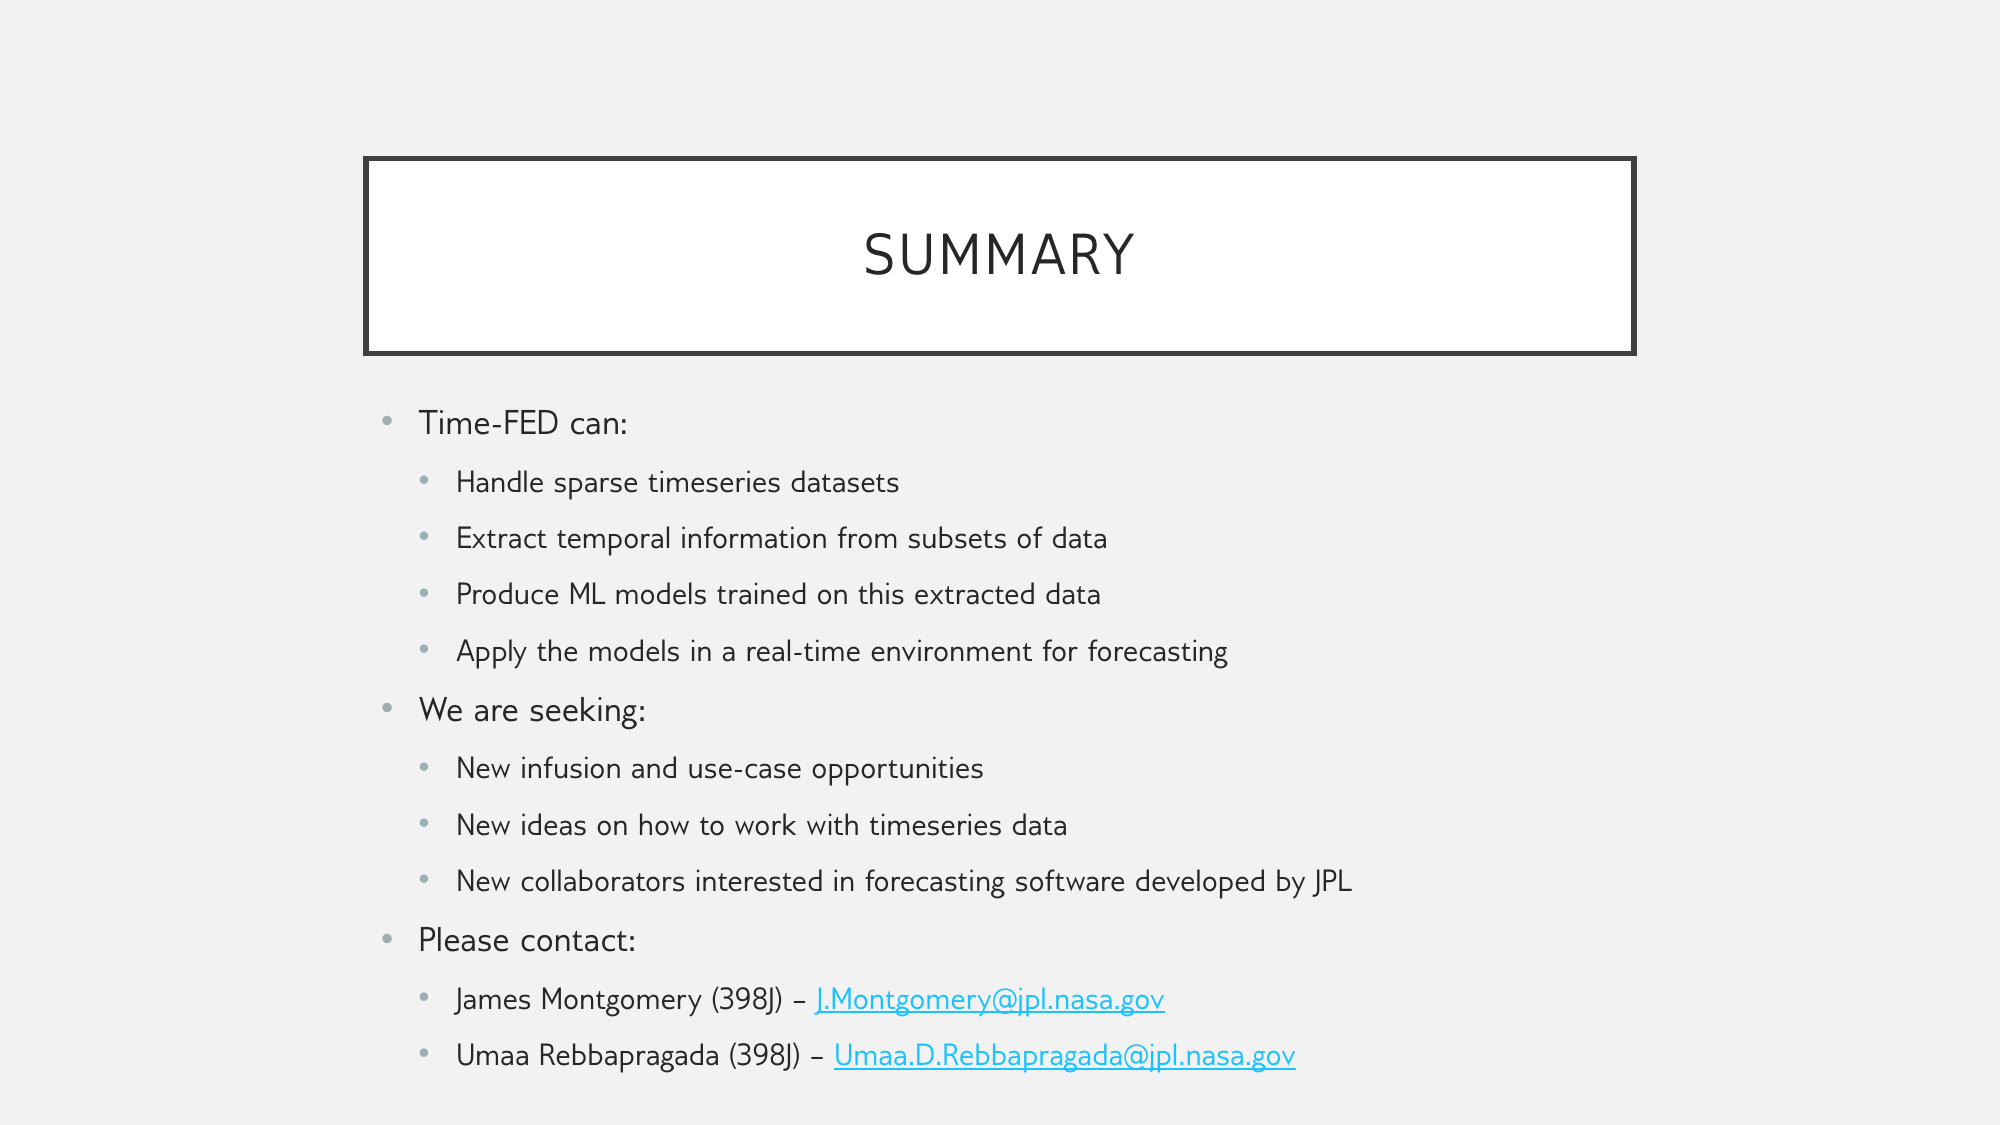

# Summary
Time-FED can:
Handle sparse timeseries datasets
Extract temporal information from subsets of data
Produce ML models trained on this extracted data
Apply the models in a real-time environment for forecasting
We are seeking:
New infusion and use-case opportunities
New ideas on how to work with timeseries data
New collaborators interested in forecasting software developed by JPL
Please contact:
James Montgomery (398J) – J.Montgomery@jpl.nasa.gov
Umaa Rebbapragada (398J) – Umaa.D.Rebbapragada@jpl.nasa.gov